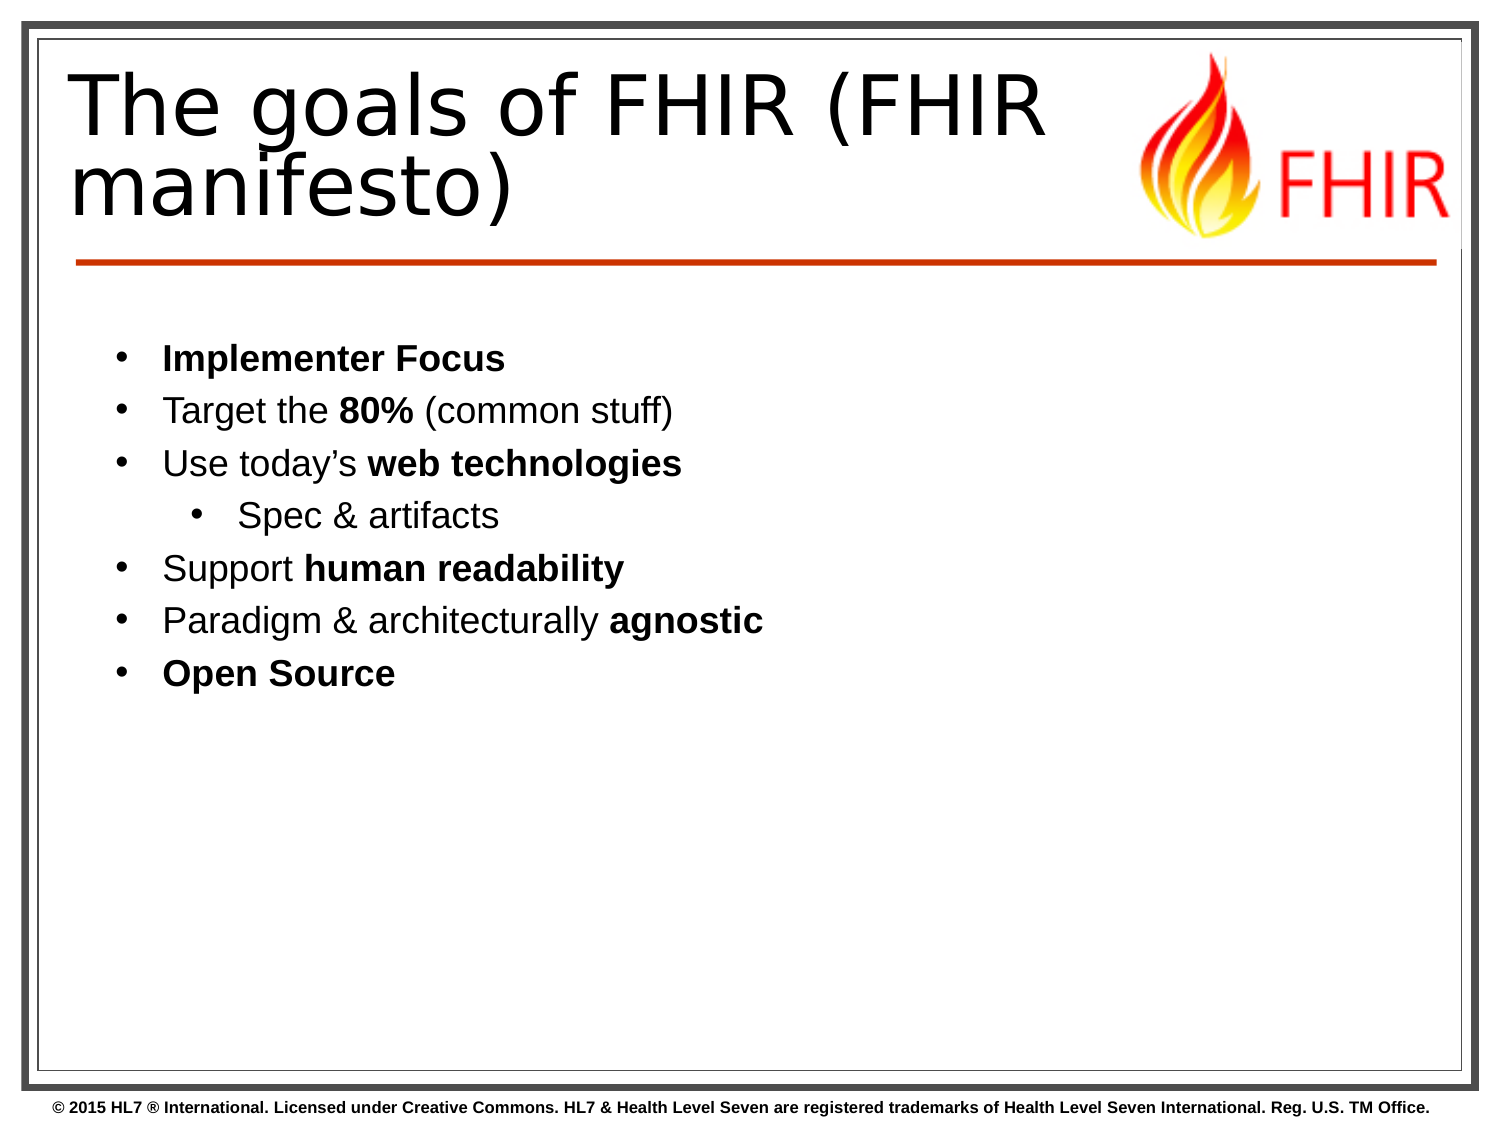

# The goals of FHIR (FHIR manifesto)
Implementer Focus
Target the 80% (common stuff)
Use today’s web technologies
Spec & artifacts
Support human readability
Paradigm & architecturally agnostic
Open Source